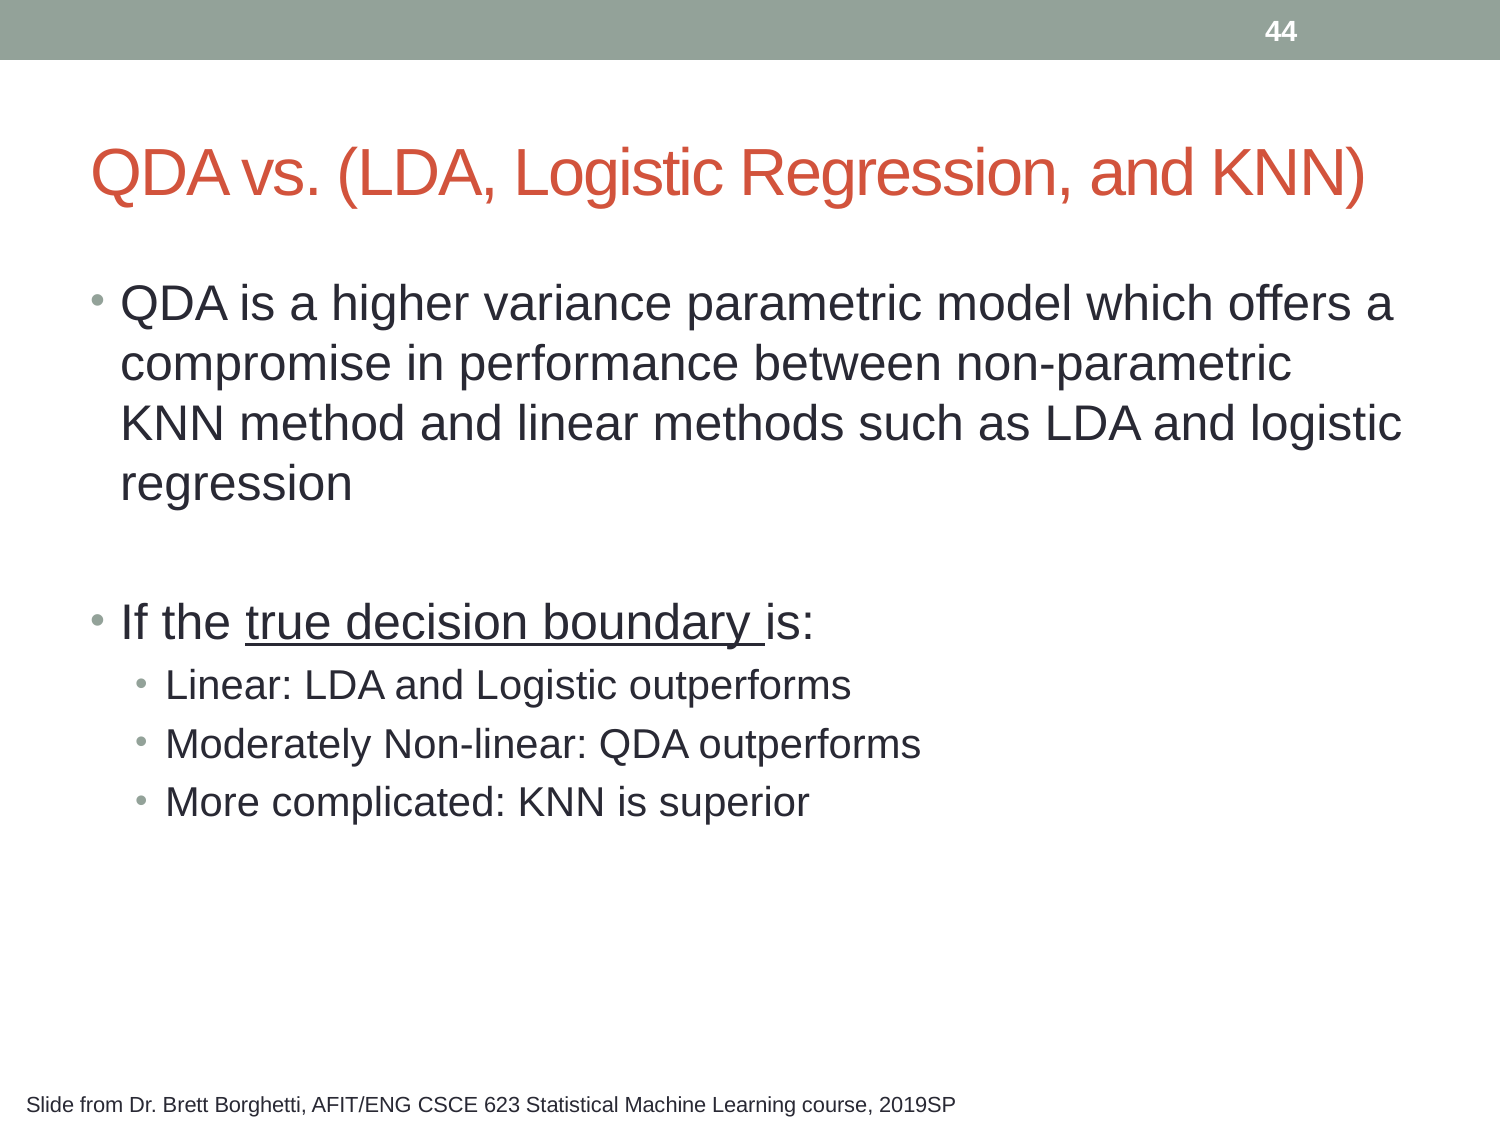

44
# QDA vs. (LDA, Logistic Regression, and KNN)
QDA is a higher variance parametric model which offers a compromise in performance between non-parametric KNN method and linear methods such as LDA and logistic regression

If the true decision boundary is:
Linear: LDA and Logistic outperforms
Moderately Non-linear: QDA outperforms
More complicated: KNN is superior
Slide from Dr. Brett Borghetti, AFIT/ENG CSCE 623 Statistical Machine Learning course, 2019SP